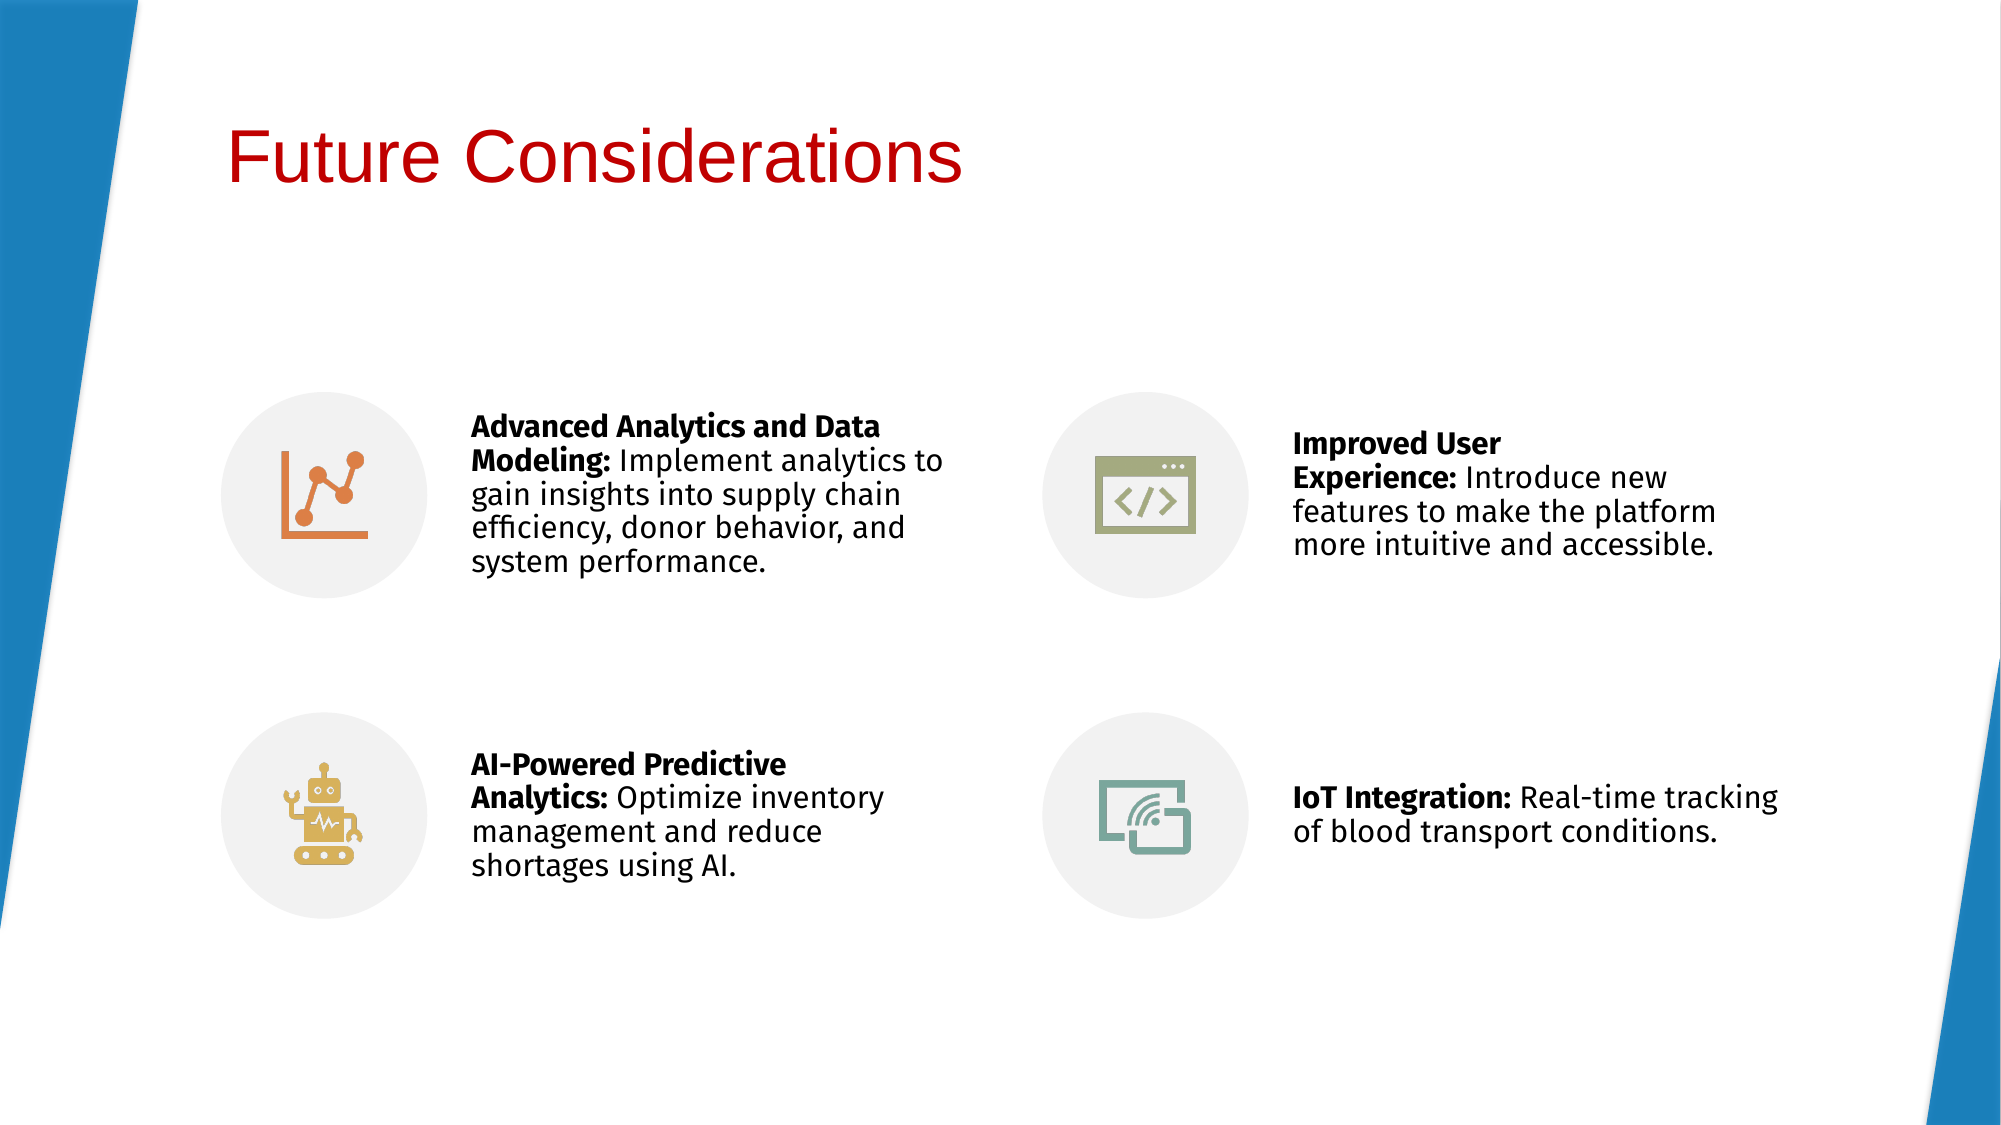

# Future Considerations
Advanced Analytics and Data Modeling: Implement analytics to gain insights into supply chain efficiency, donor behavior, and system performance.
Improved User Experience: Introduce new features to make the platform more intuitive and accessible.
AI-Powered Predictive Analytics: Optimize inventory management and reduce shortages using AI.
IoT Integration: Real-time tracking of blood transport conditions.